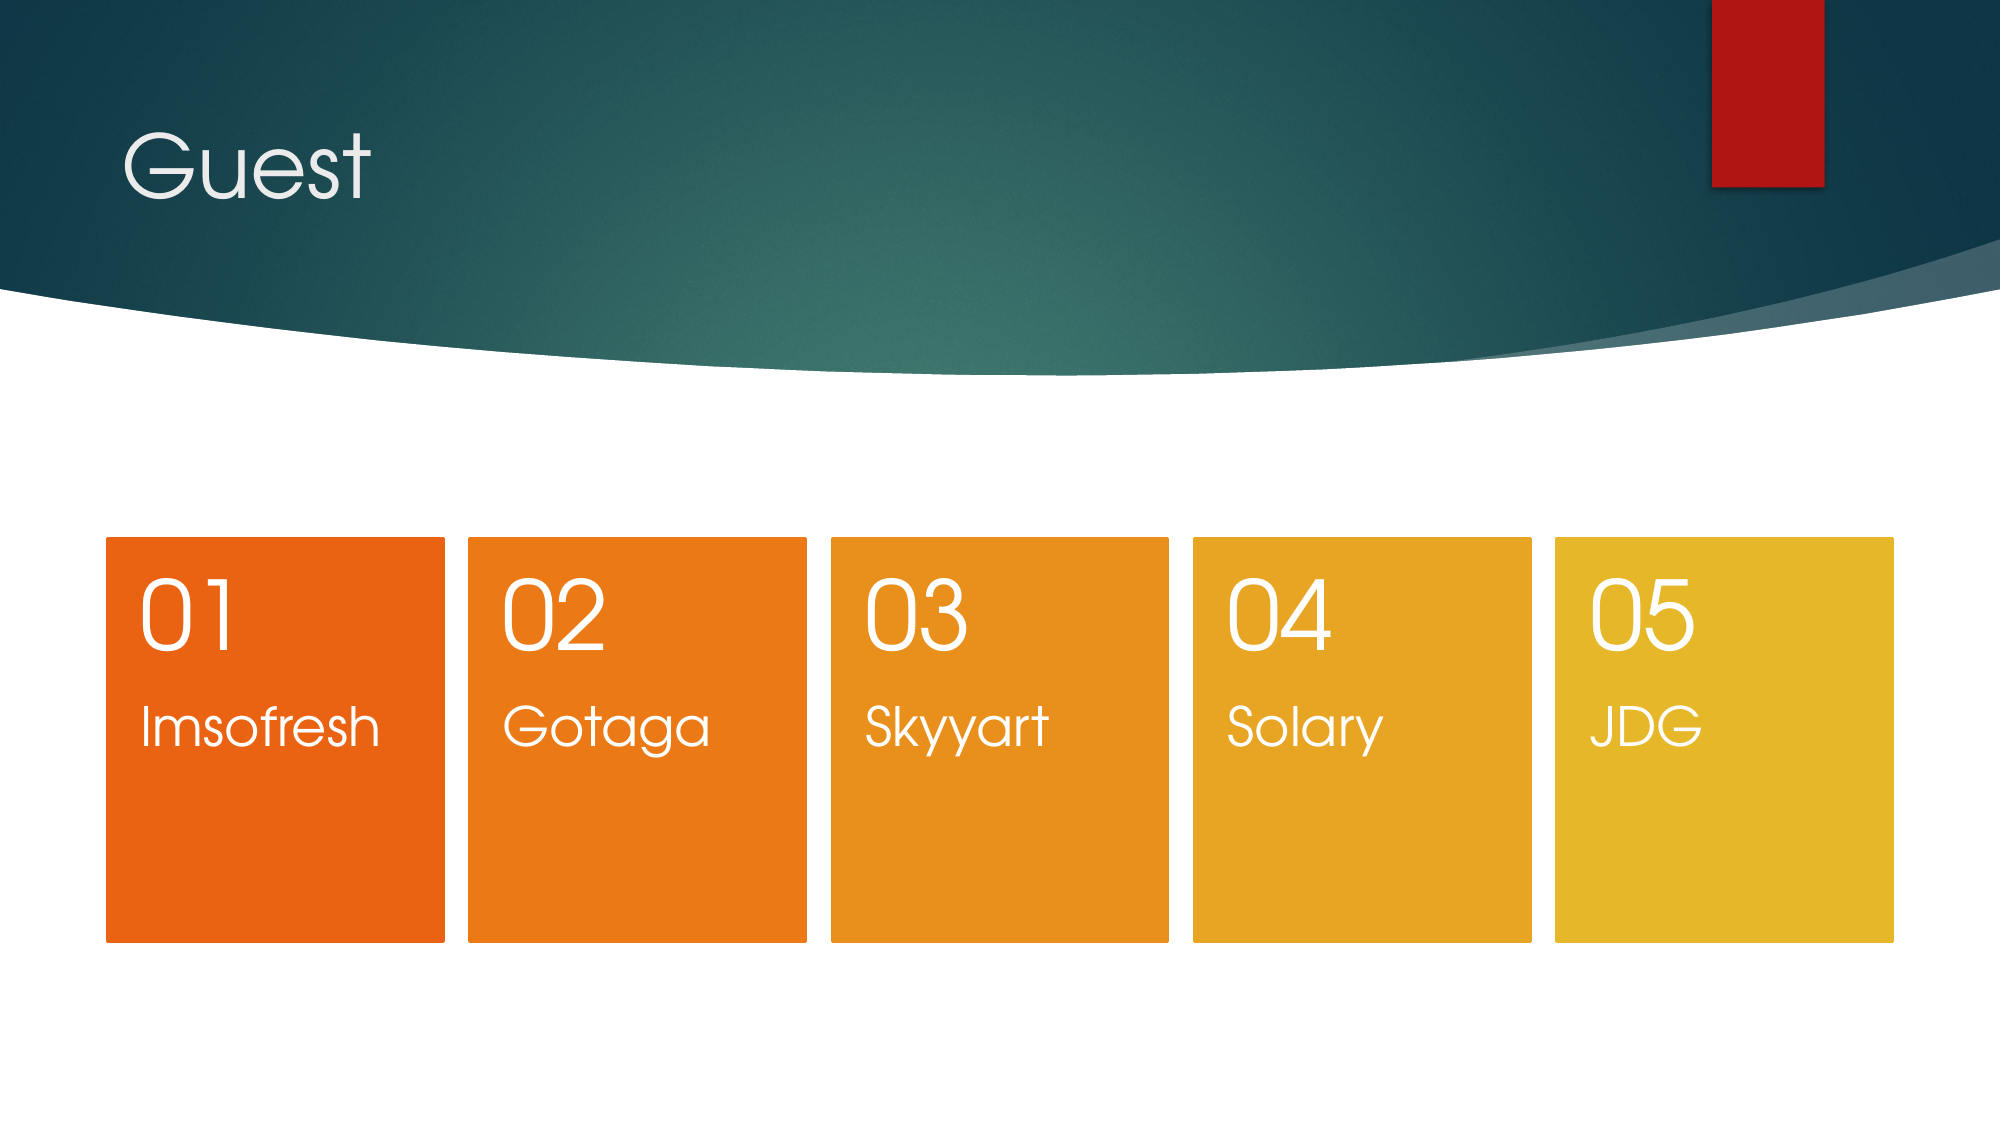

# Guest

Imsofresh
01
Gotaga
02
Skyyart
03
Solary
04
JDG
05